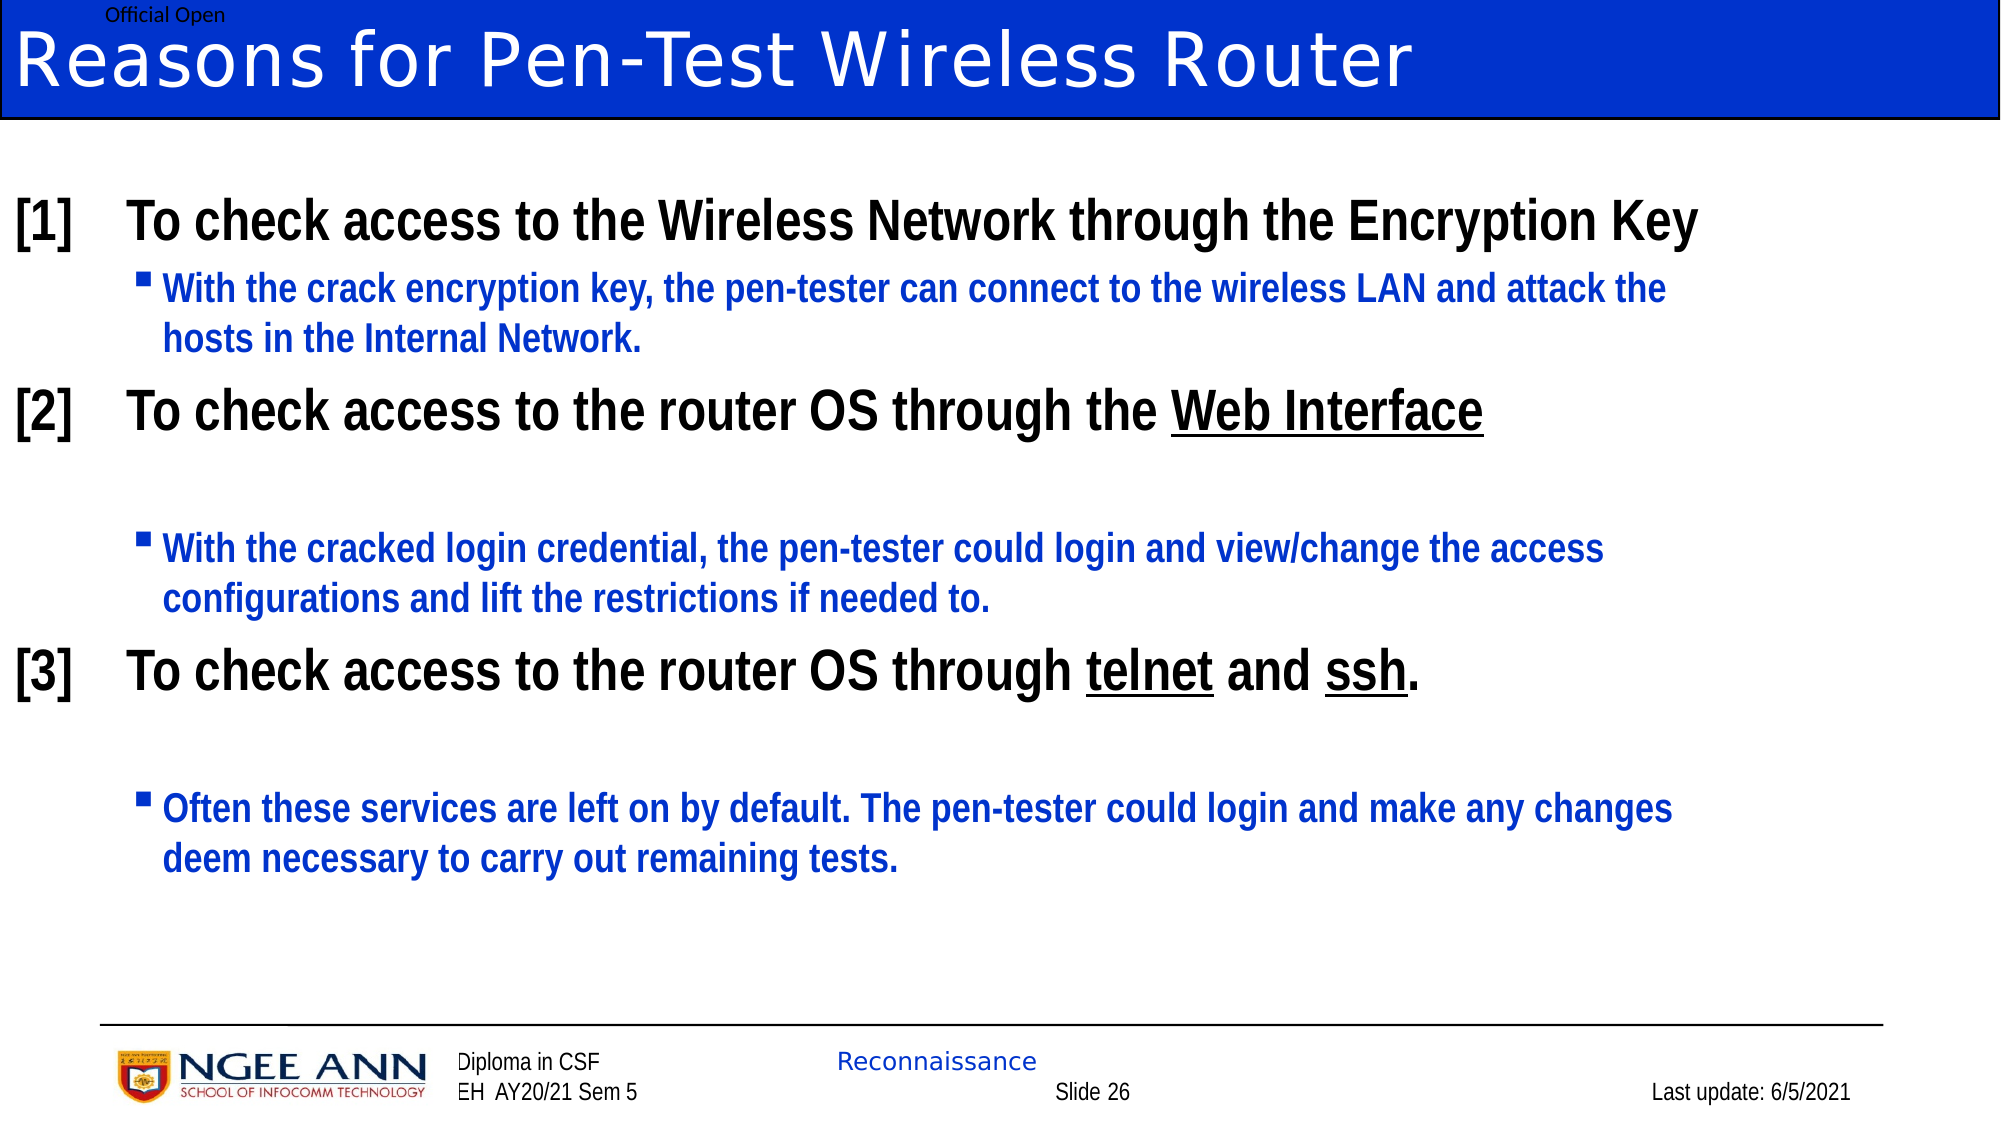

# Reasons for Pen-Test Wireless Router
[1]    To check access to the Wireless Network through the Encryption Key
With the crack encryption key, the pen-tester can connect to the wireless LAN and attack the hosts in the Internal Network.
[2]    To check access to the router OS through the Web Interface
With the cracked login credential, the pen-tester could login and view/change the access configurations and lift the restrictions if needed to.
[3]    To check access to the router OS through telnet and ssh.
Often these services are left on by default. The pen-tester could login and make any changes deem necessary to carry out remaining tests.